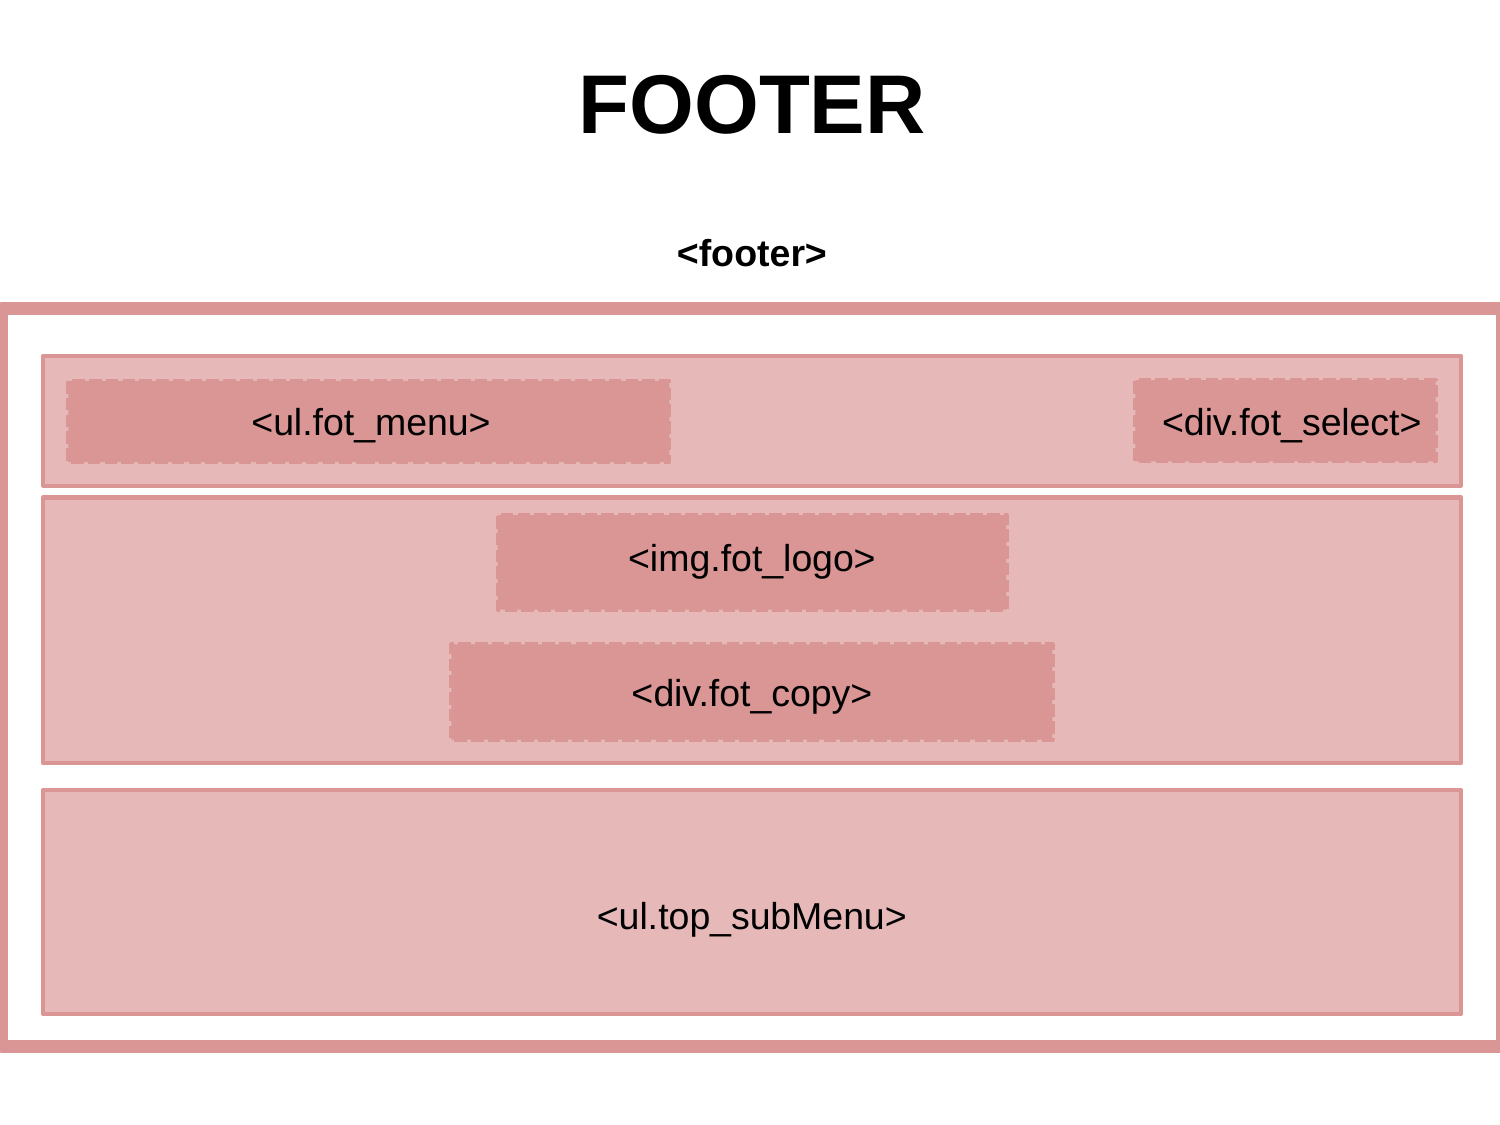

FOOTER
<footer>

<ul.fot_menu>
<div.fot_select>

<img.fot_logo>

<div.fot_copy>

<ul.top_subMenu>